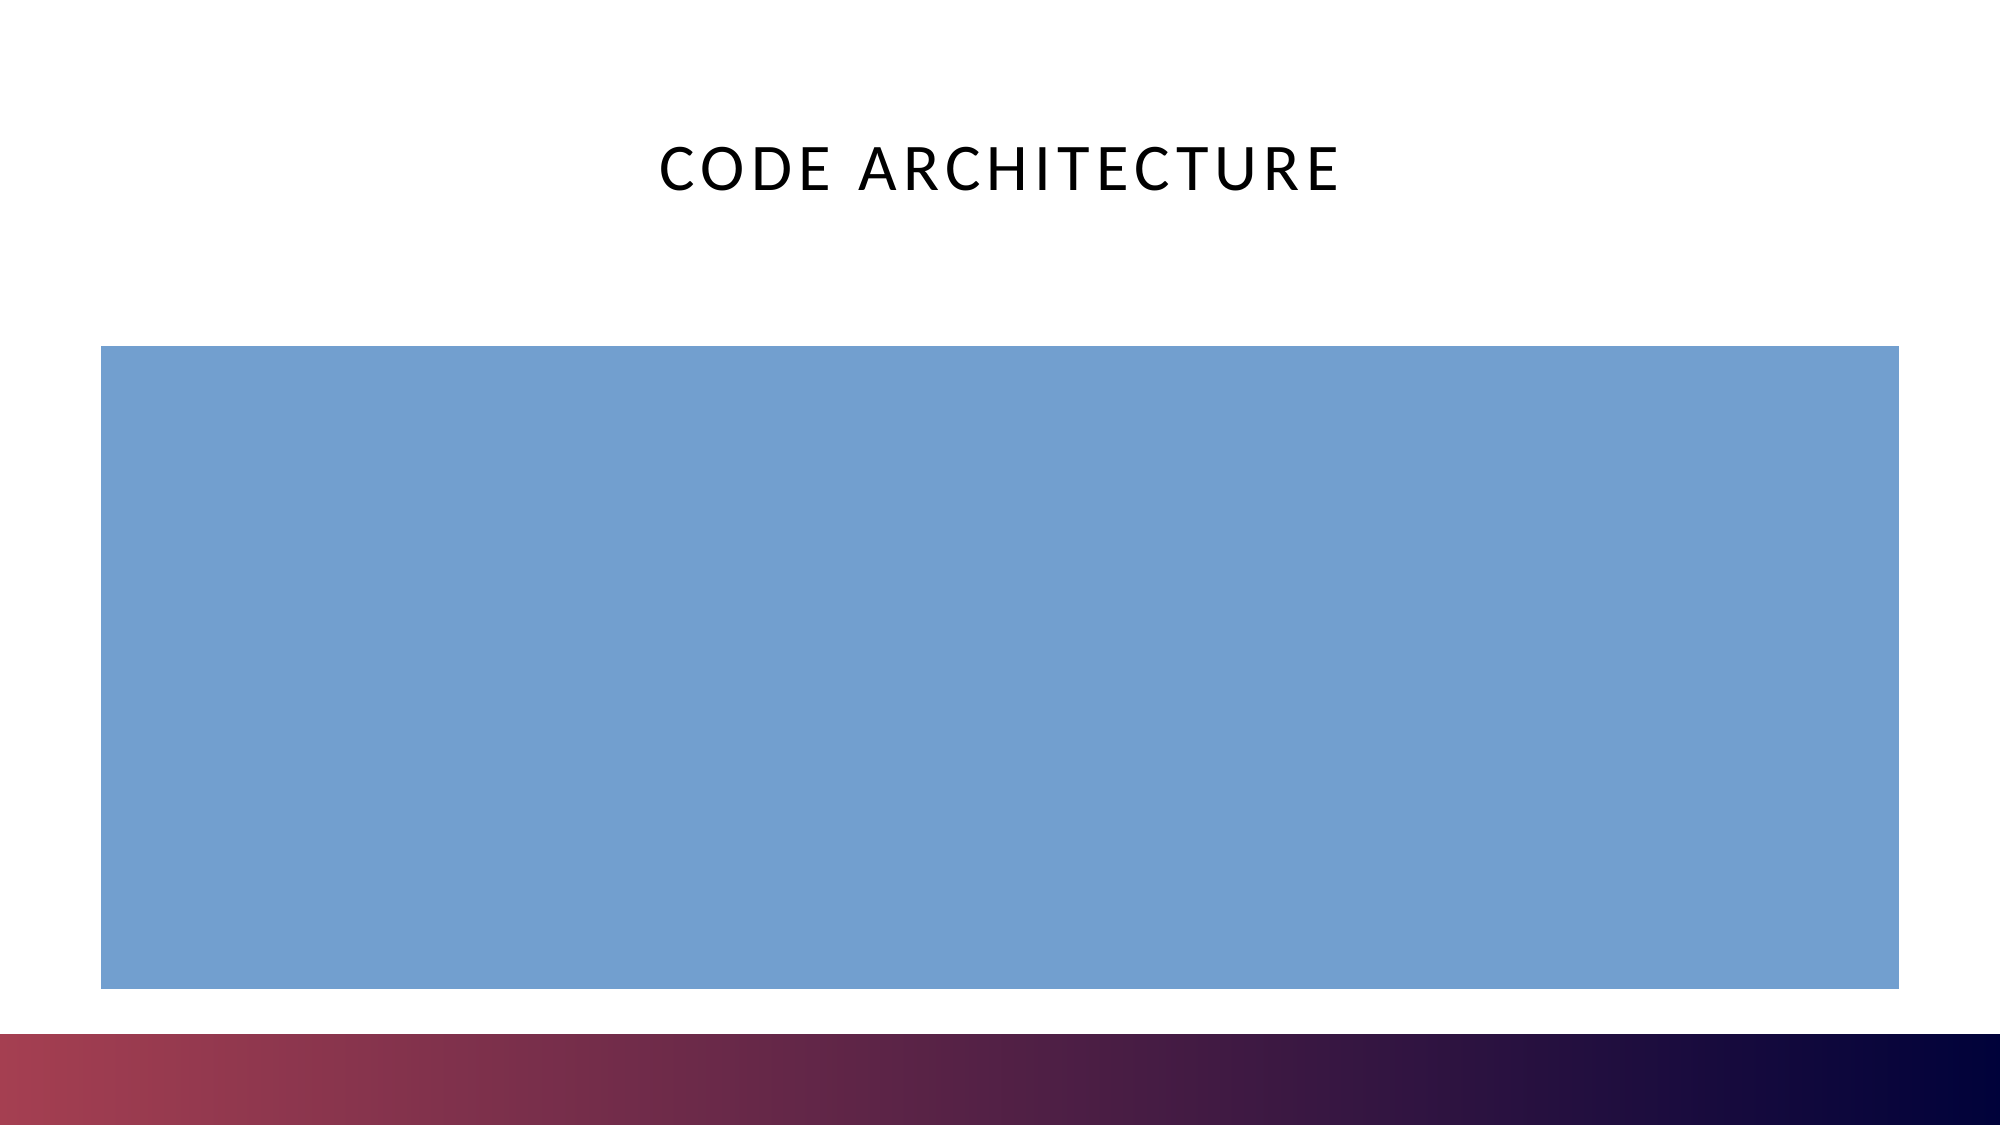

# Code architecture
Built using PHP with HTML for rendering and basic CSS for styling.
State is tracked using PHP sessions ($_SESSION) to manage game progress.
Game logic includes:
Reading and parsing a question file.
Generating a random game board.
Handling player turns and score updates.
Exporting a live leaderboard to an HTML file